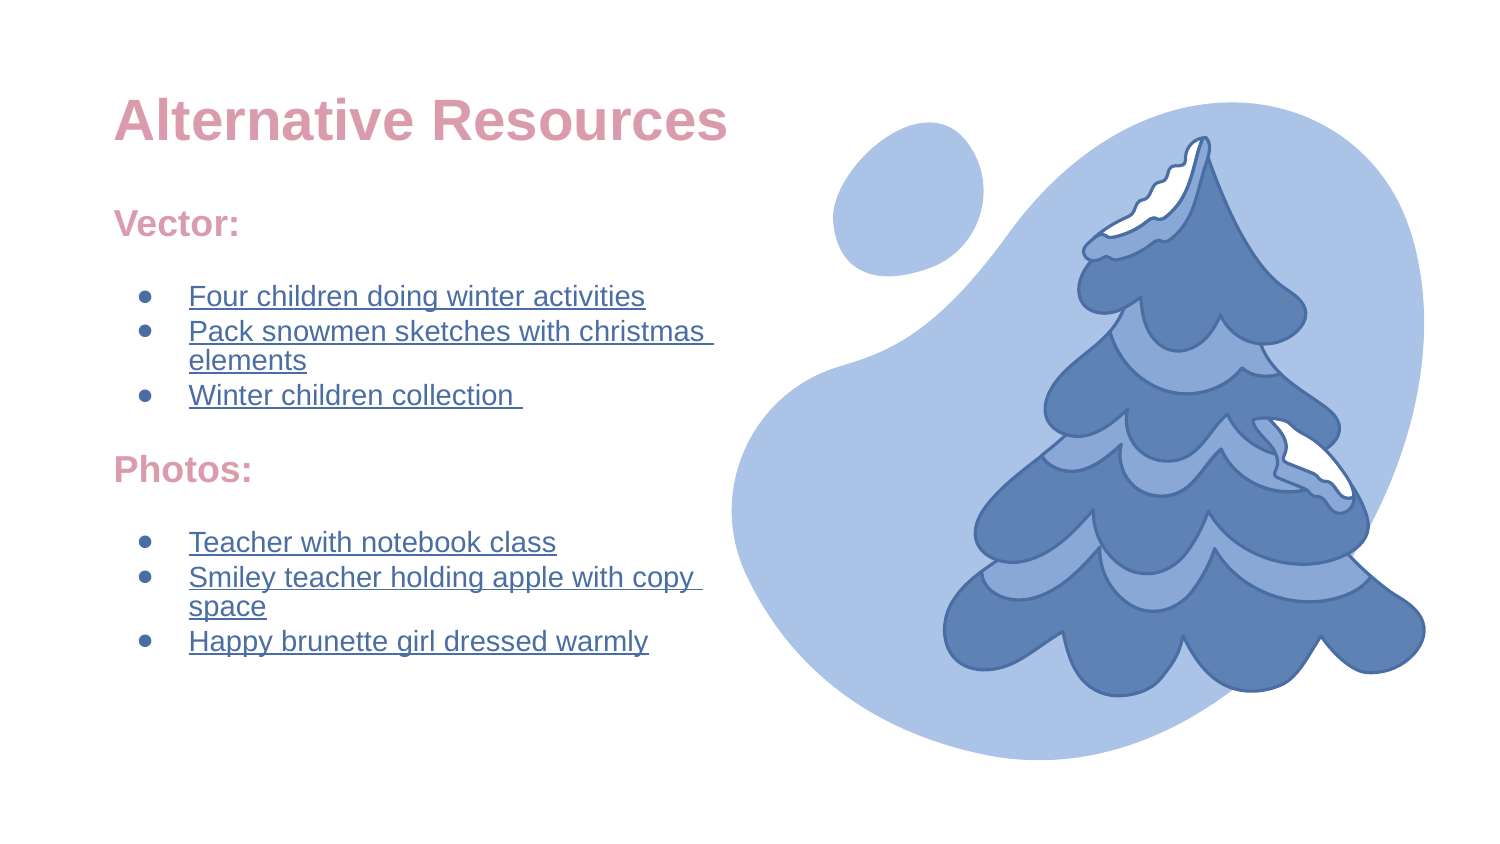

# Alternative Resources

Vector:
Four children doing winter activities
Pack snowmen sketches with christmas elements
Winter children collection
Photos:
Teacher with notebook class
Smiley teacher holding apple with copy space
Happy brunette girl dressed warmly